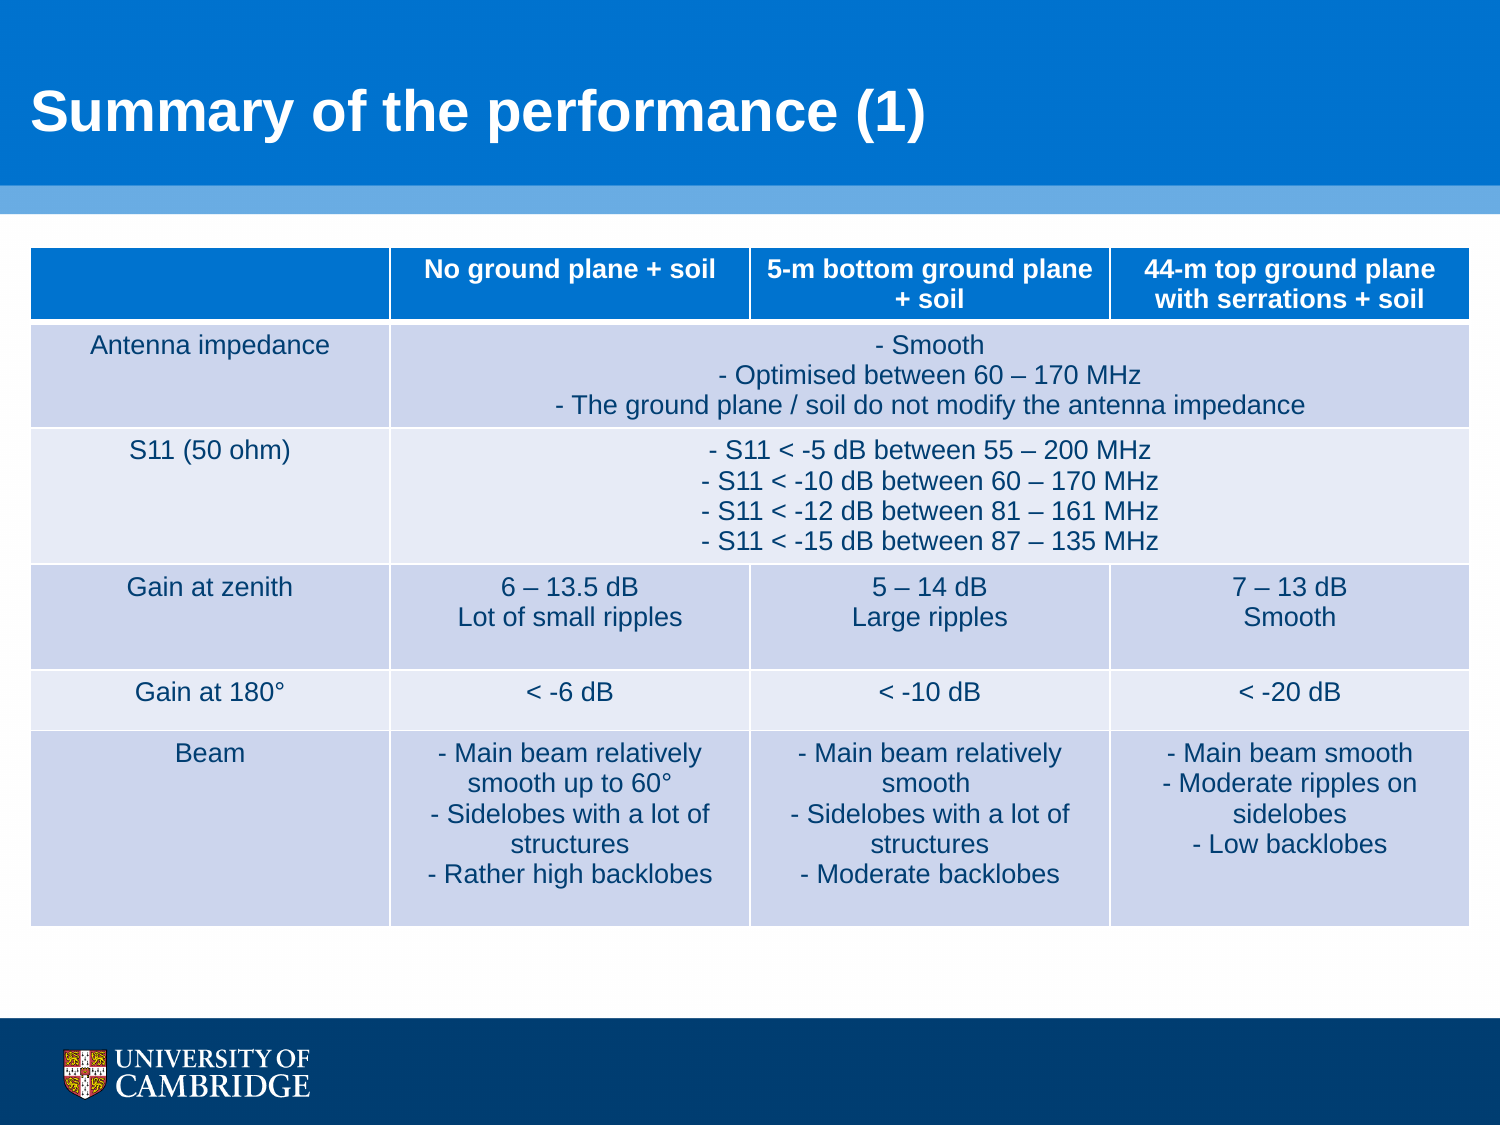

# Summary of the performance (1)
|  | No ground plane + soil | 5-m bottom ground plane + soil | 44-m top ground plane with serrations + soil |
| --- | --- | --- | --- |
| Antenna impedance | - Smooth - Optimised between 60 – 170 MHz - The ground plane / soil do not modify the antenna impedance |  |  |
| S11 (50 ohm) | - S11 < -5 dB between 55 – 200 MHz - S11 < -10 dB between 60 – 170 MHz - S11 < -12 dB between 81 – 161 MHz - S11 < -15 dB between 87 – 135 MHz |  |  |
| Gain at zenith | 6 – 13.5 dB Lot of small ripples | 5 – 14 dB Large ripples | 7 – 13 dB Smooth |
| Gain at 180° | < -6 dB | < -10 dB | < -20 dB |
| Beam | - Main beam relatively smooth up to 60° - Sidelobes with a lot of structures - Rather high backlobes | - Main beam relatively smooth - Sidelobes with a lot of structures - Moderate backlobes | - Main beam smooth - Moderate ripples on sidelobes - Low backlobes |